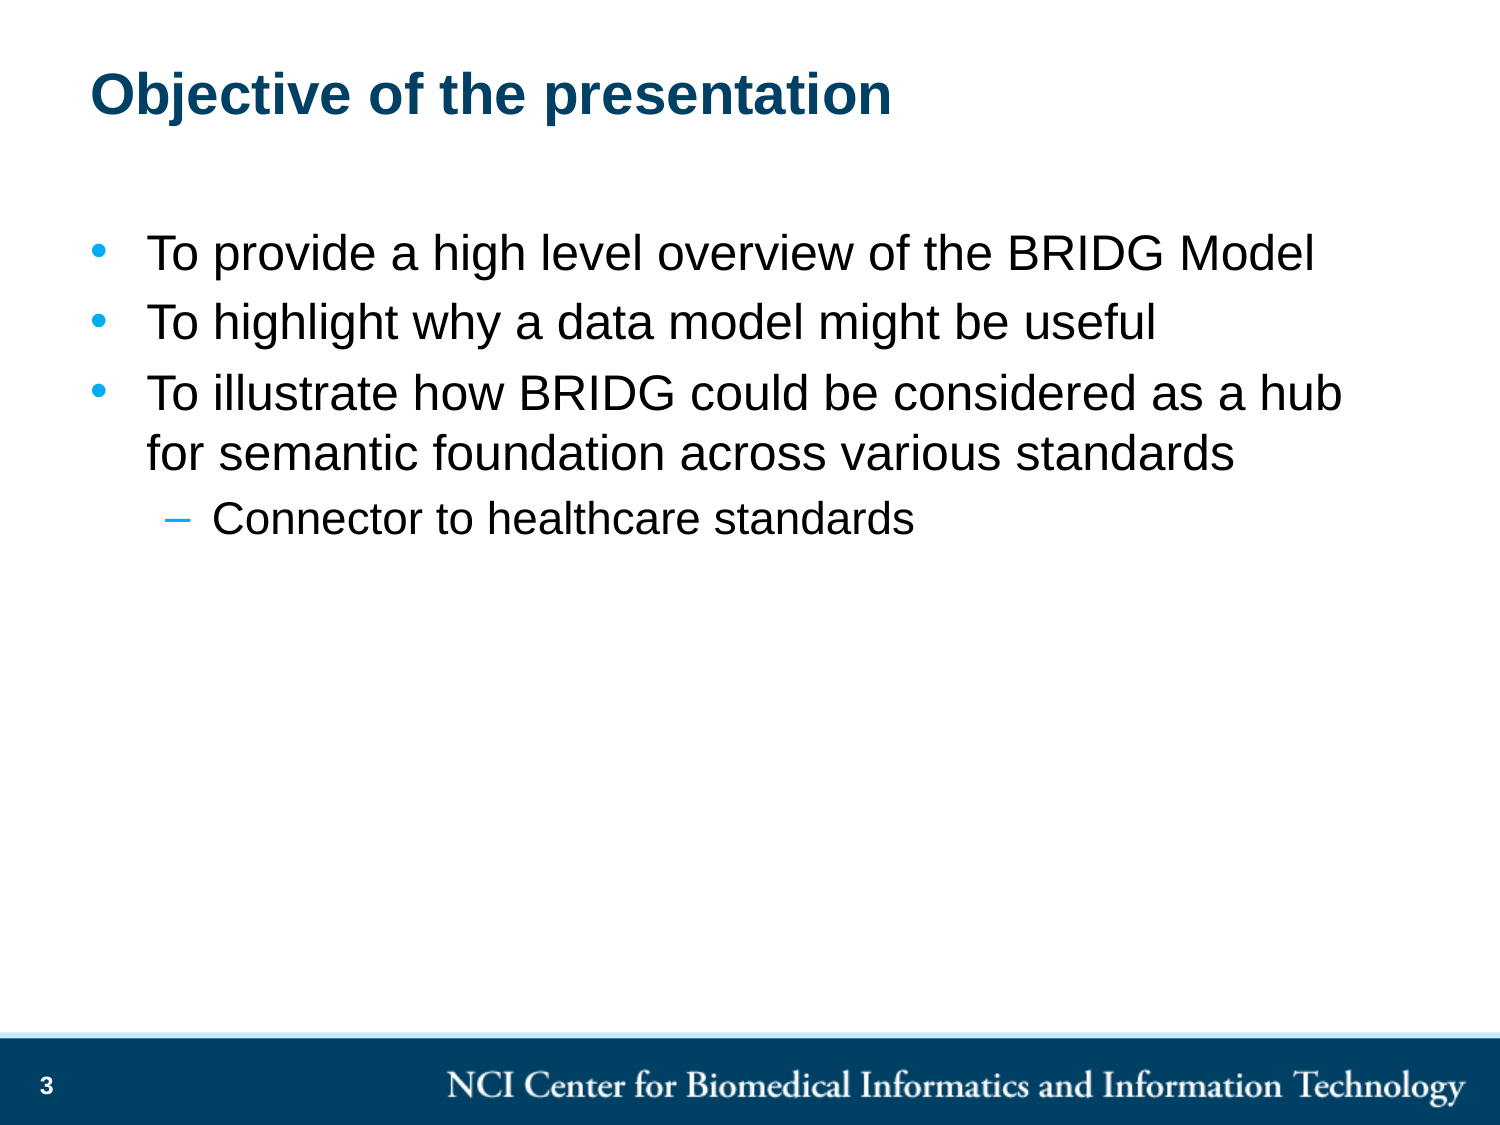

# Objective of the presentation
To provide a high level overview of the BRIDG Model
To highlight why a data model might be useful
To illustrate how BRIDG could be considered as a hub for semantic foundation across various standards
Connector to healthcare standards

3